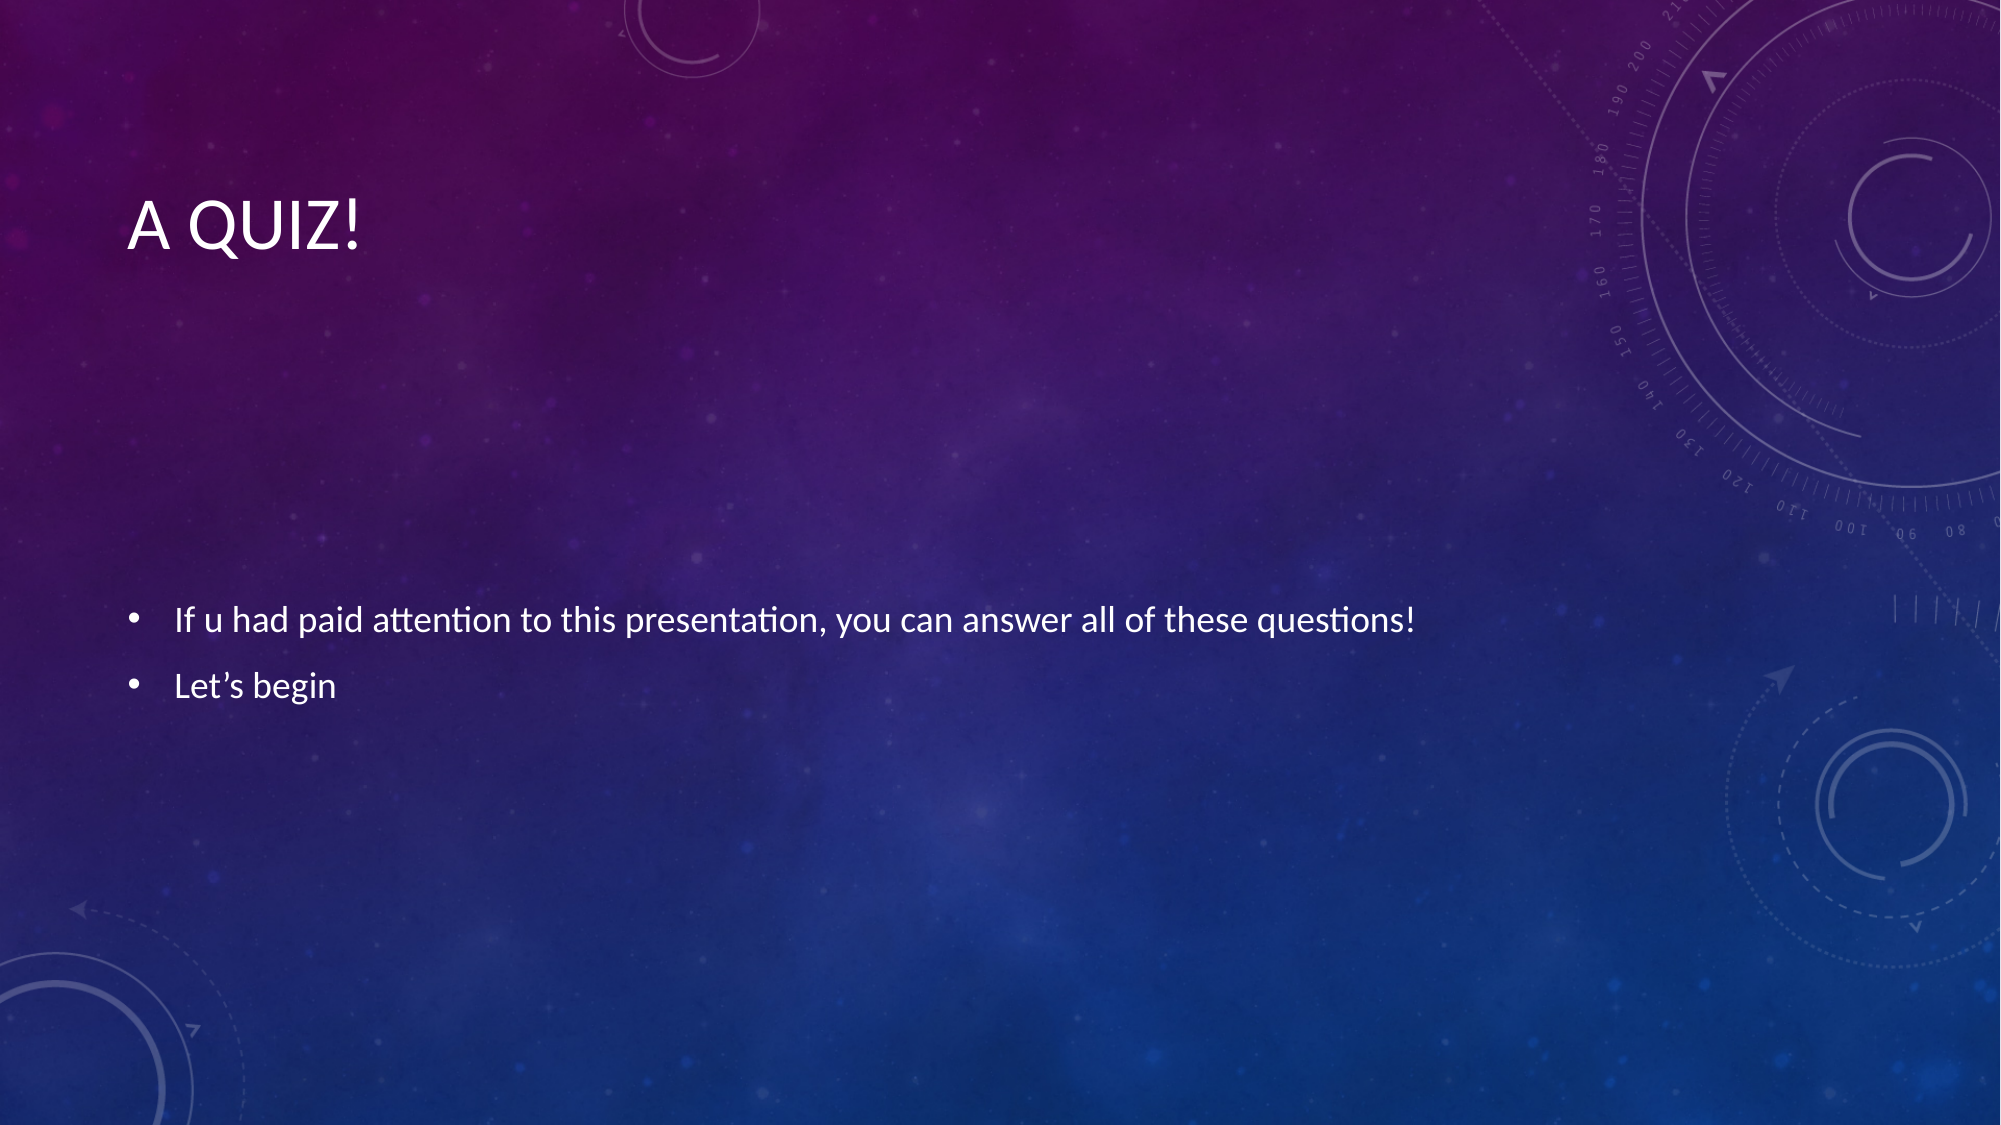

# A quiz!
If u had paid attention to this presentation, you can answer all of these questions!
Let’s begin